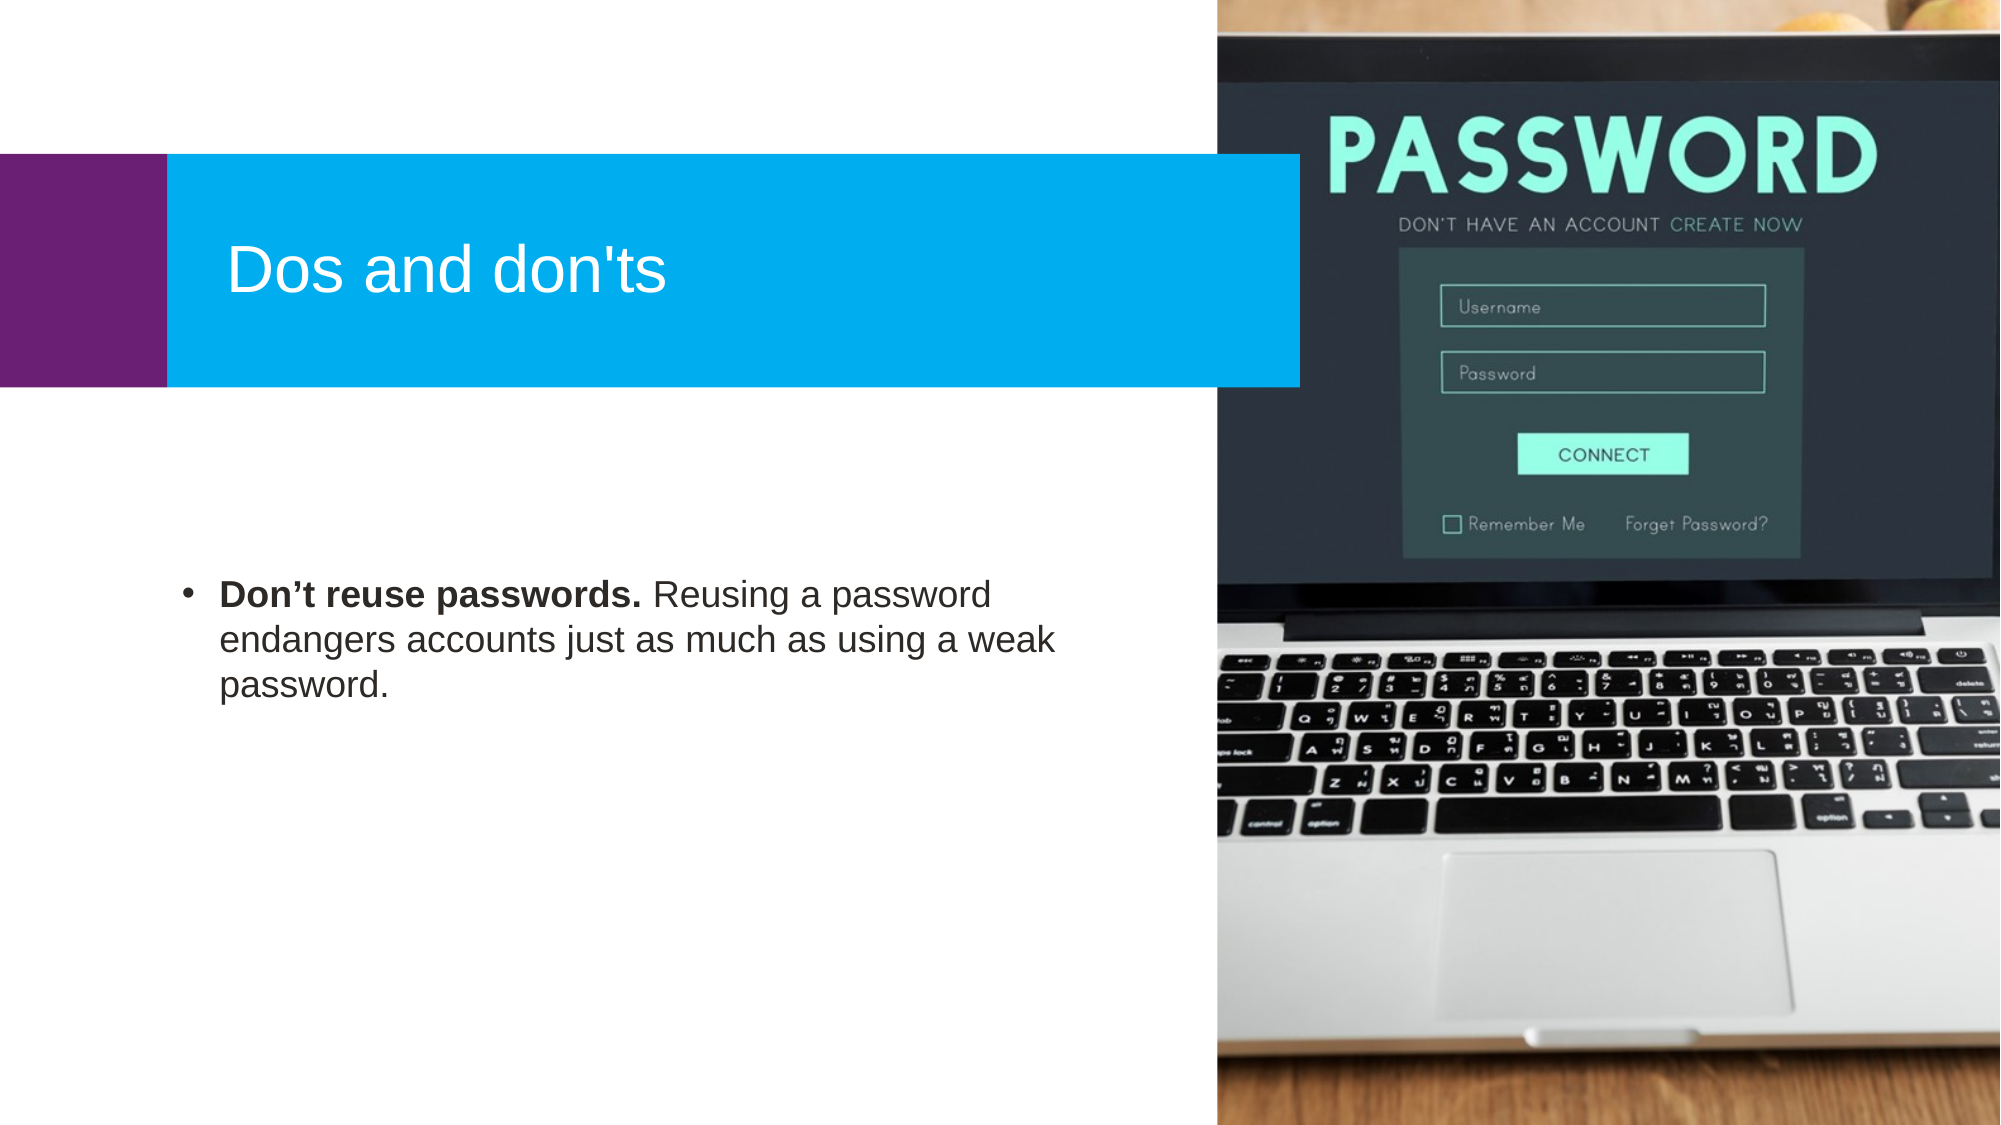

Dos and don'ts
Don’t reuse passwords. Reusing a password endangers accounts just as much as using a weak password.